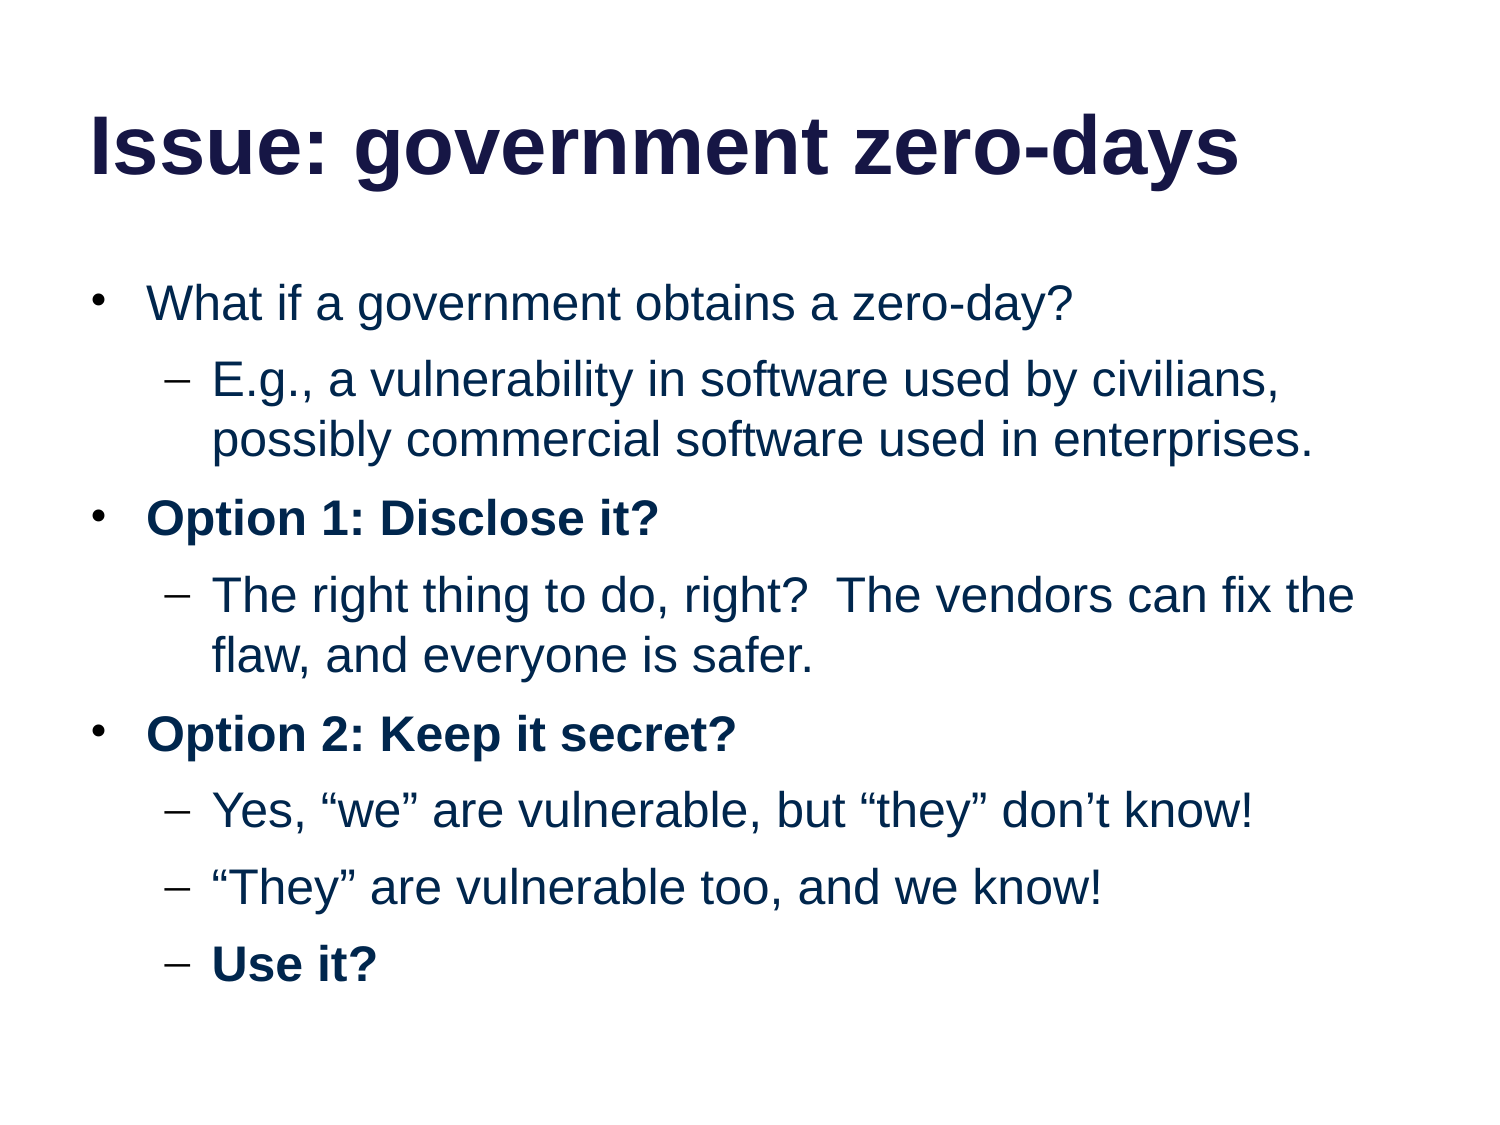

# Issue: government zero-days
What if a government obtains a zero-day?
E.g., a vulnerability in software used by civilians, possibly commercial software used in enterprises.
Option 1: Disclose it?
The right thing to do, right?  The vendors can fix the flaw, and everyone is safer.
Option 2: Keep it secret?
Yes, “we” are vulnerable, but “they” don’t know!
“They” are vulnerable too, and we know!
Use it?